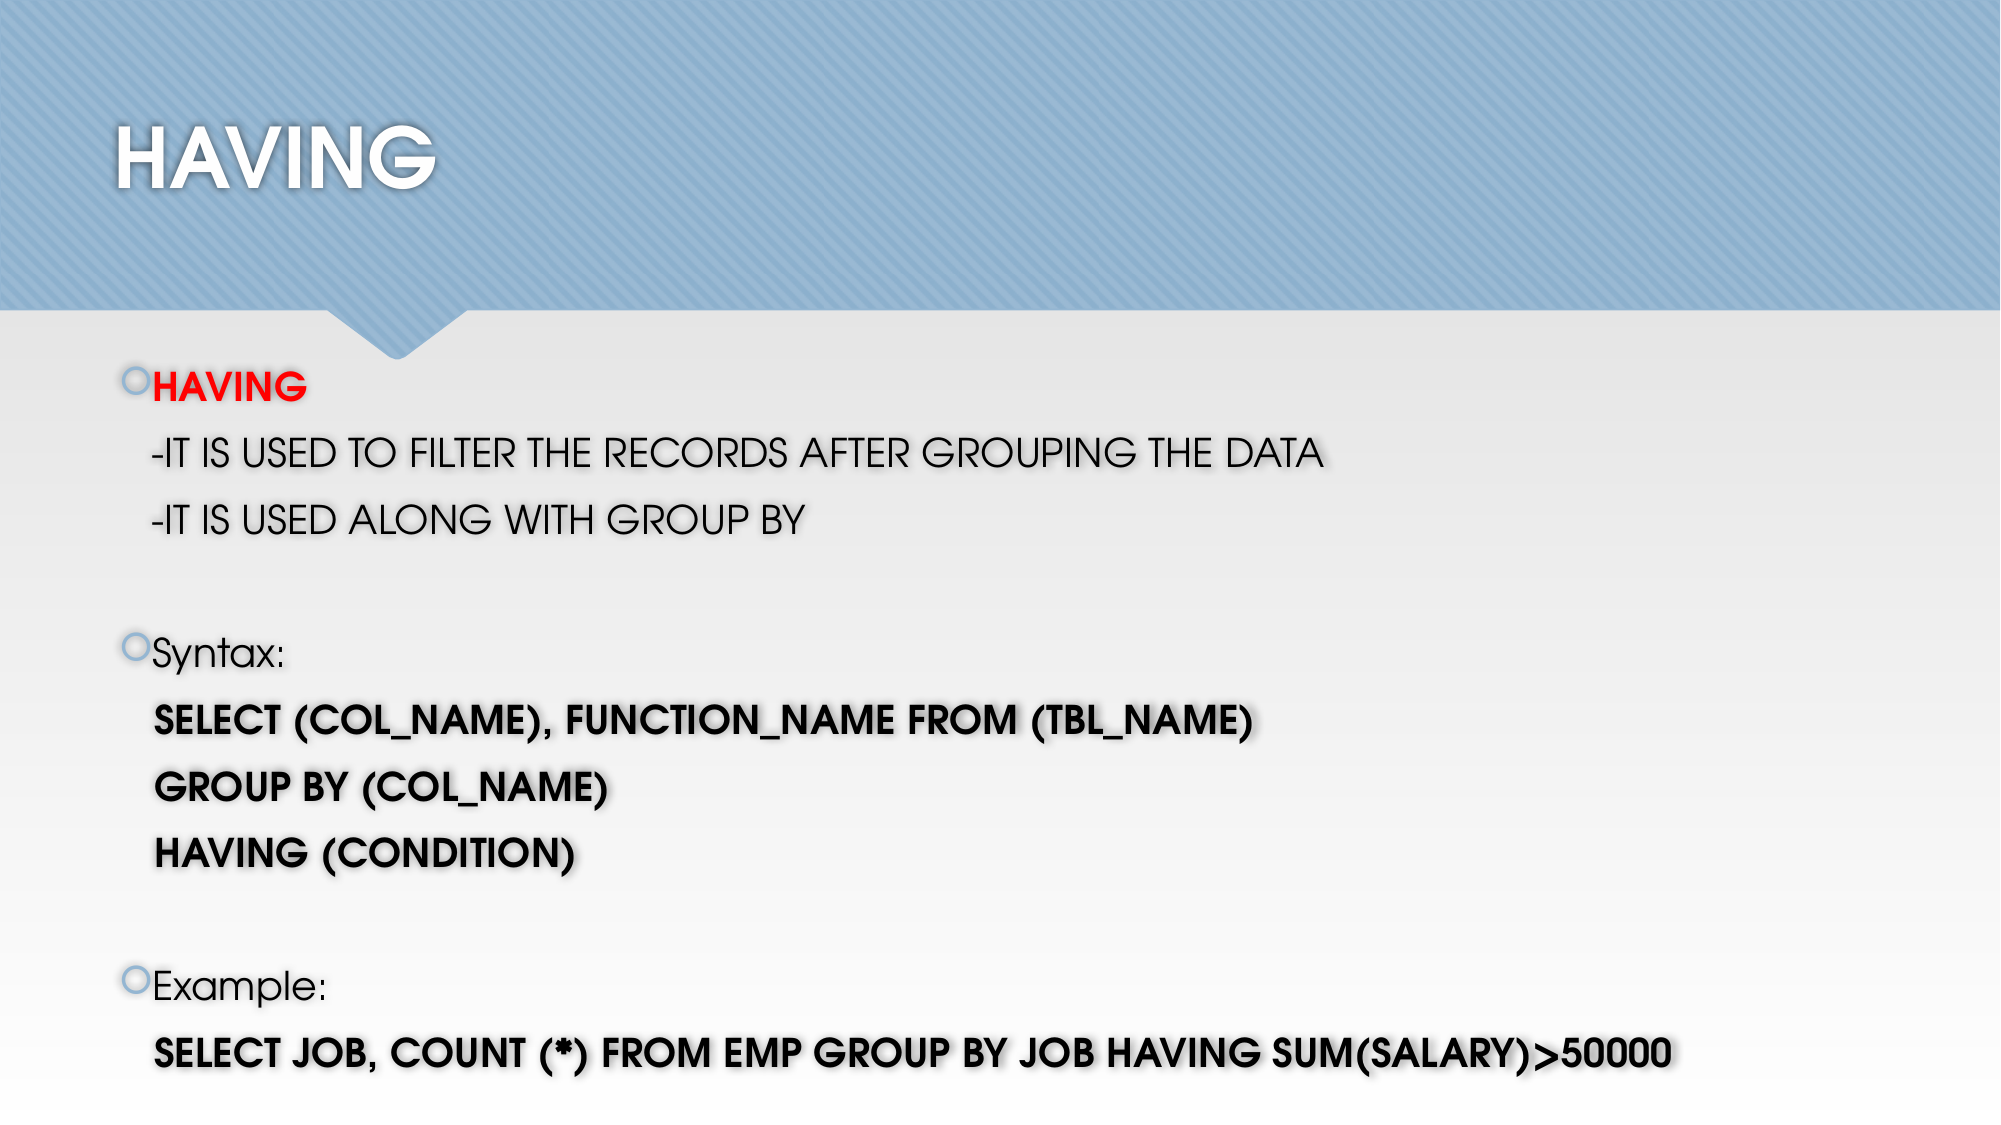

# HAVING

HAVING
   -IT IS USED TO FILTER THE RECORDS AFTER GROUPING THE DATA
   -IT IS USED ALONG WITH GROUP BY

Syntax:
          SELECT (COL_NAME), FUNCTION_NAME FROM (TBL_NAME)
          GROUP BY (COL_NAME)
          HAVING (CONDITION)

Example:
          SELECT JOB, COUNT (*) FROM EMP GROUP BY JOB HAVING SUM(SALARY)>50000